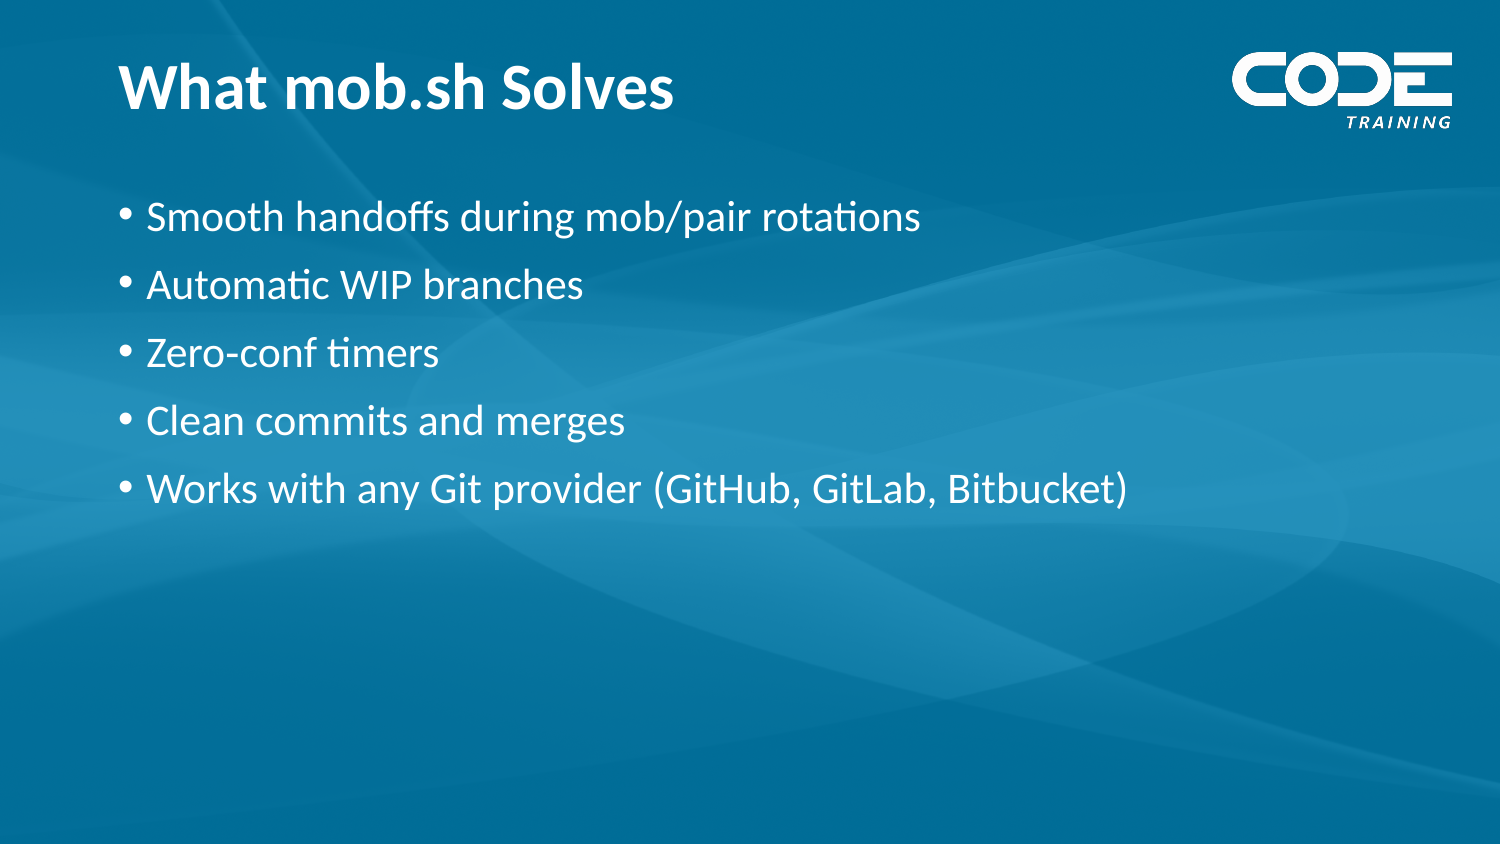

# What mob.sh Solves
Smooth handoffs during mob/pair rotations
Automatic WIP branches
Zero‑conf timers
Clean commits and merges
Works with any Git provider (GitHub, GitLab, Bitbucket)